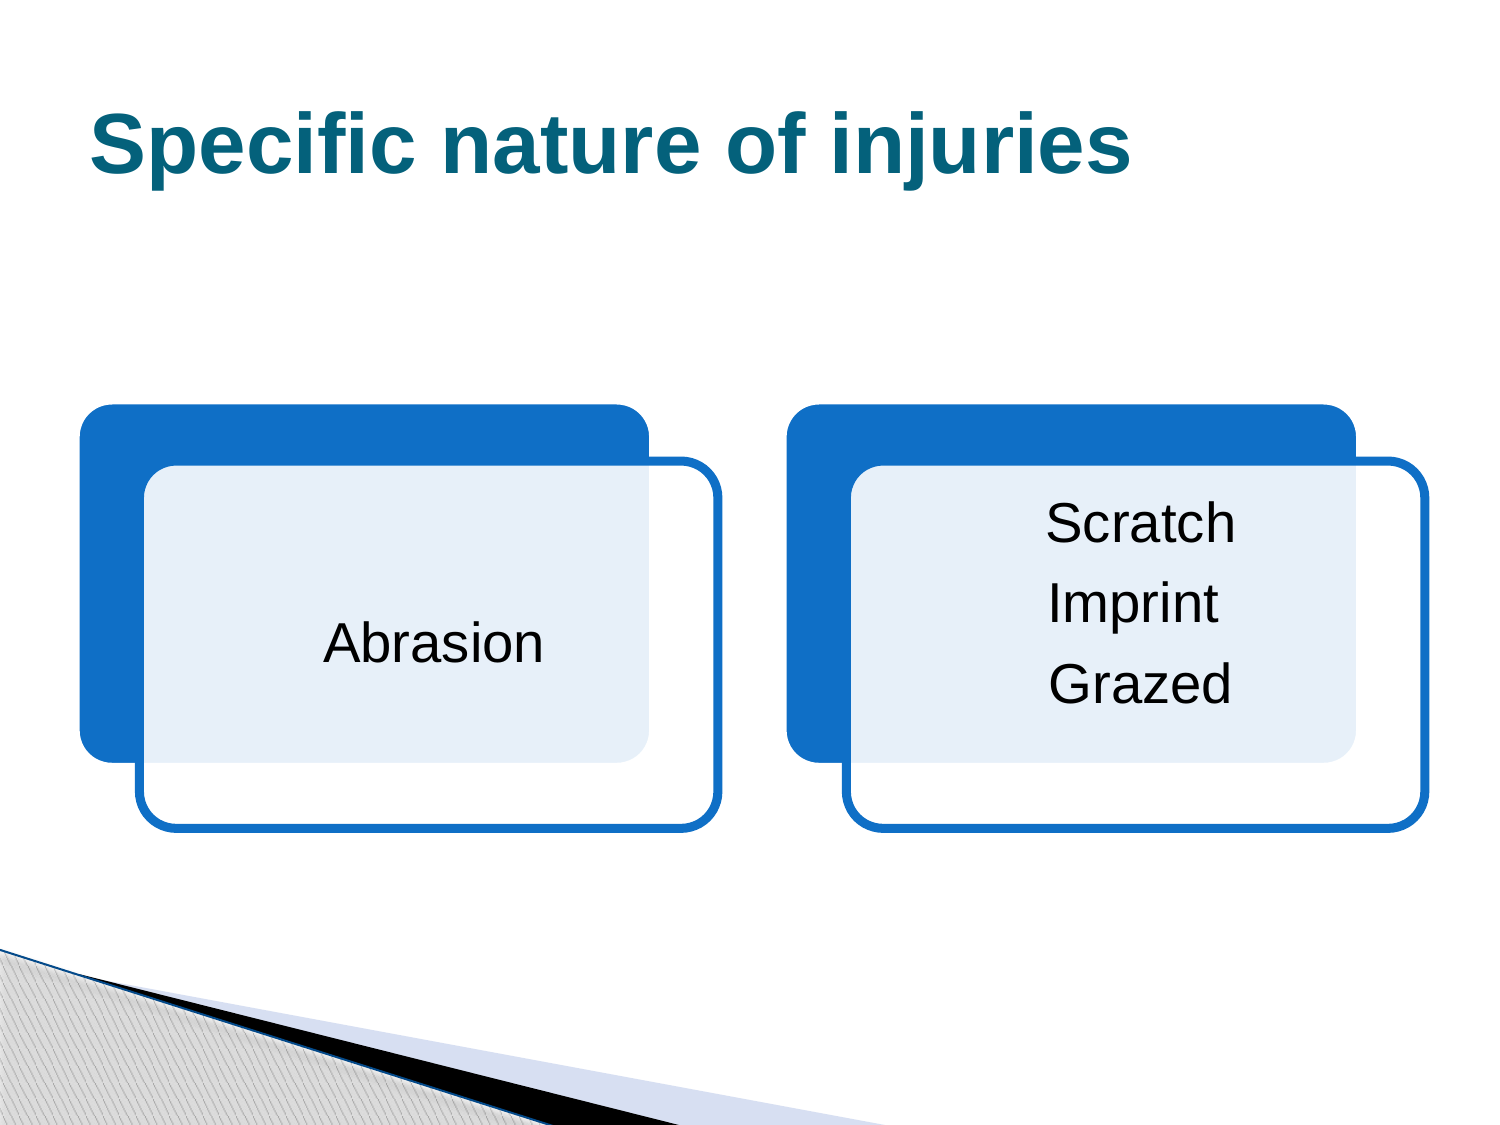

# Specific nature of injuries
Abrasion
Scratch
Imprint
Grazed